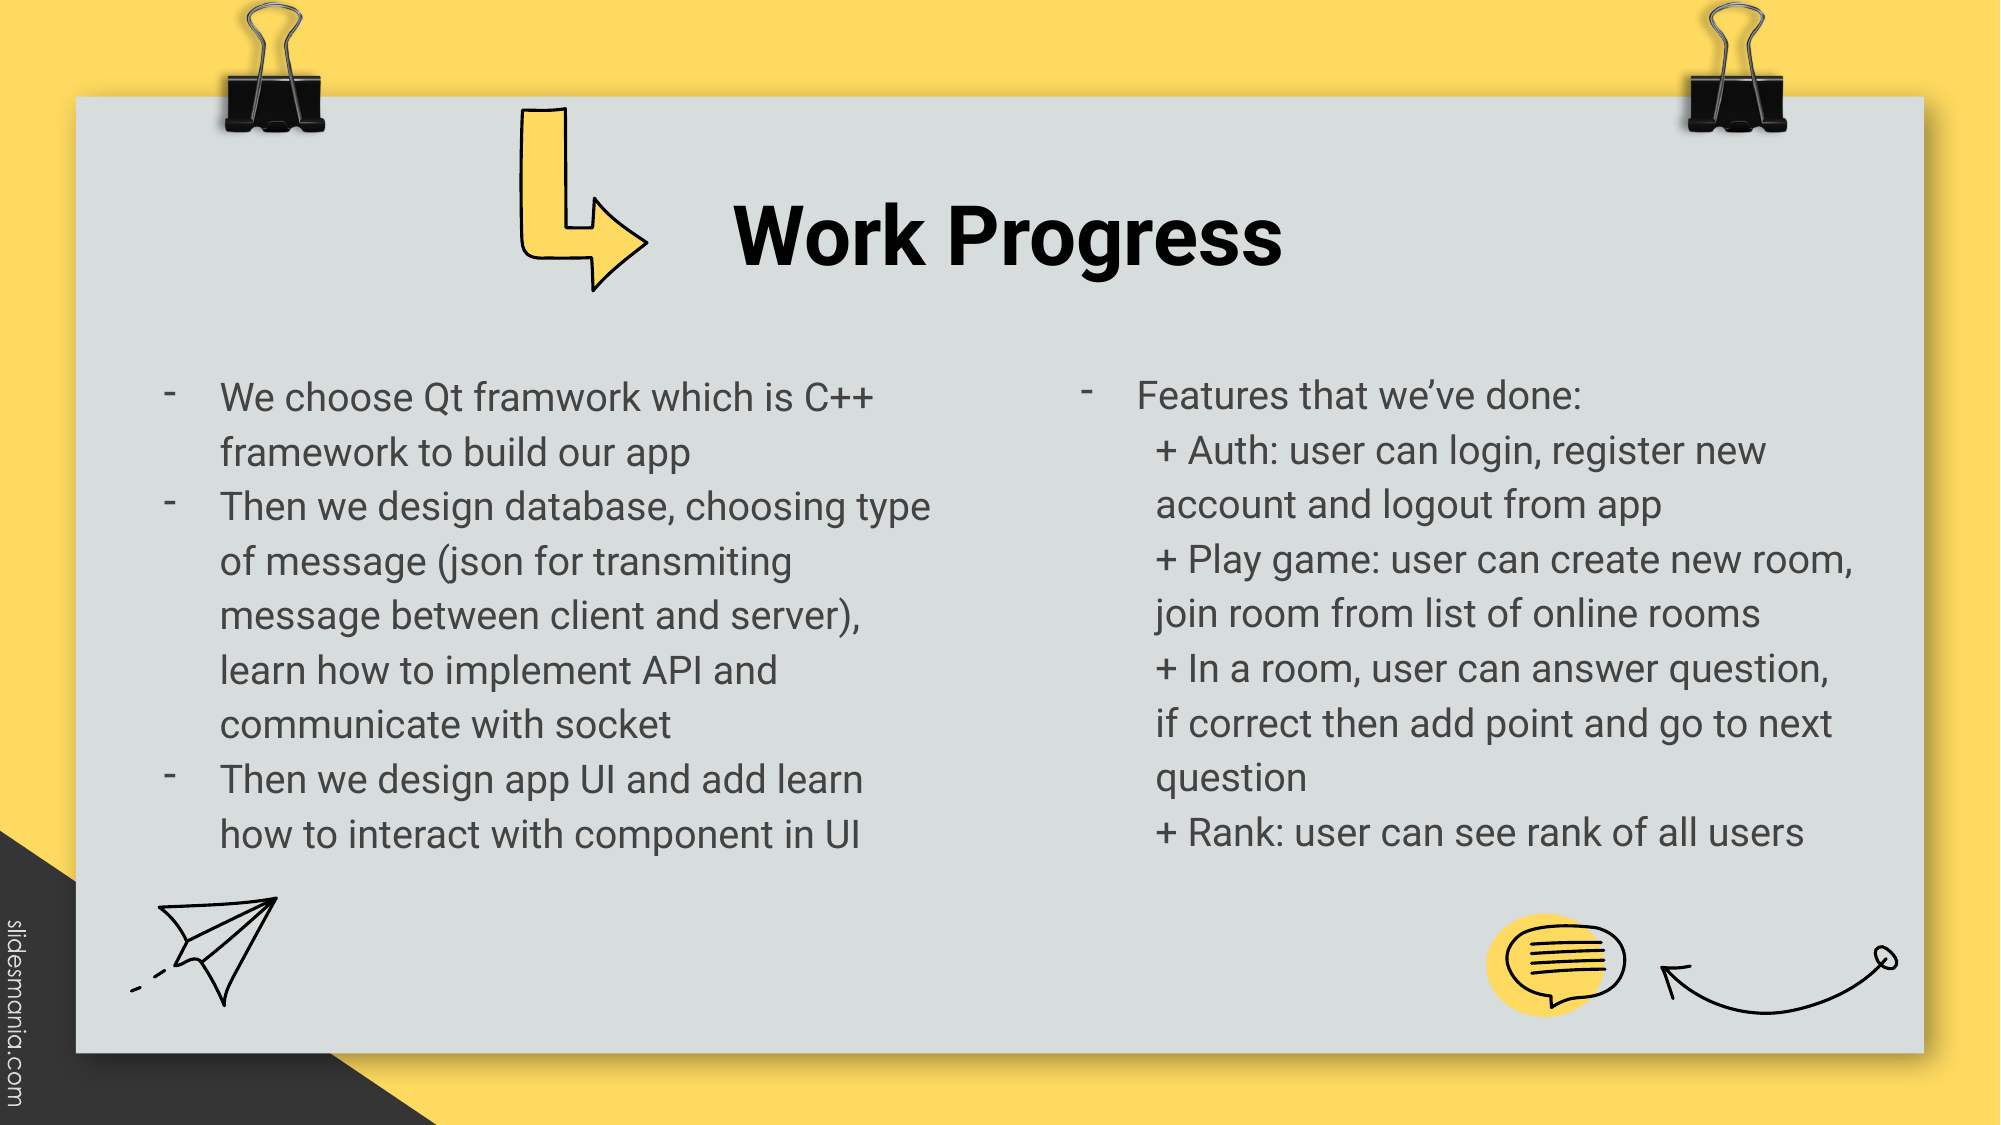

# Work Progress
Features that we’ve done:
+ Auth: user can login, register new account and logout from app
+ Play game: user can create new room, join room from list of online rooms
+ In a room, user can answer question, if correct then add point and go to next question
+ Rank: user can see rank of all users
We choose Qt framwork which is C++ framework to build our app
Then we design database, choosing type of message (json for transmiting message between client and server), learn how to implement API and communicate with socket
Then we design app UI and add learn how to interact with component in UI